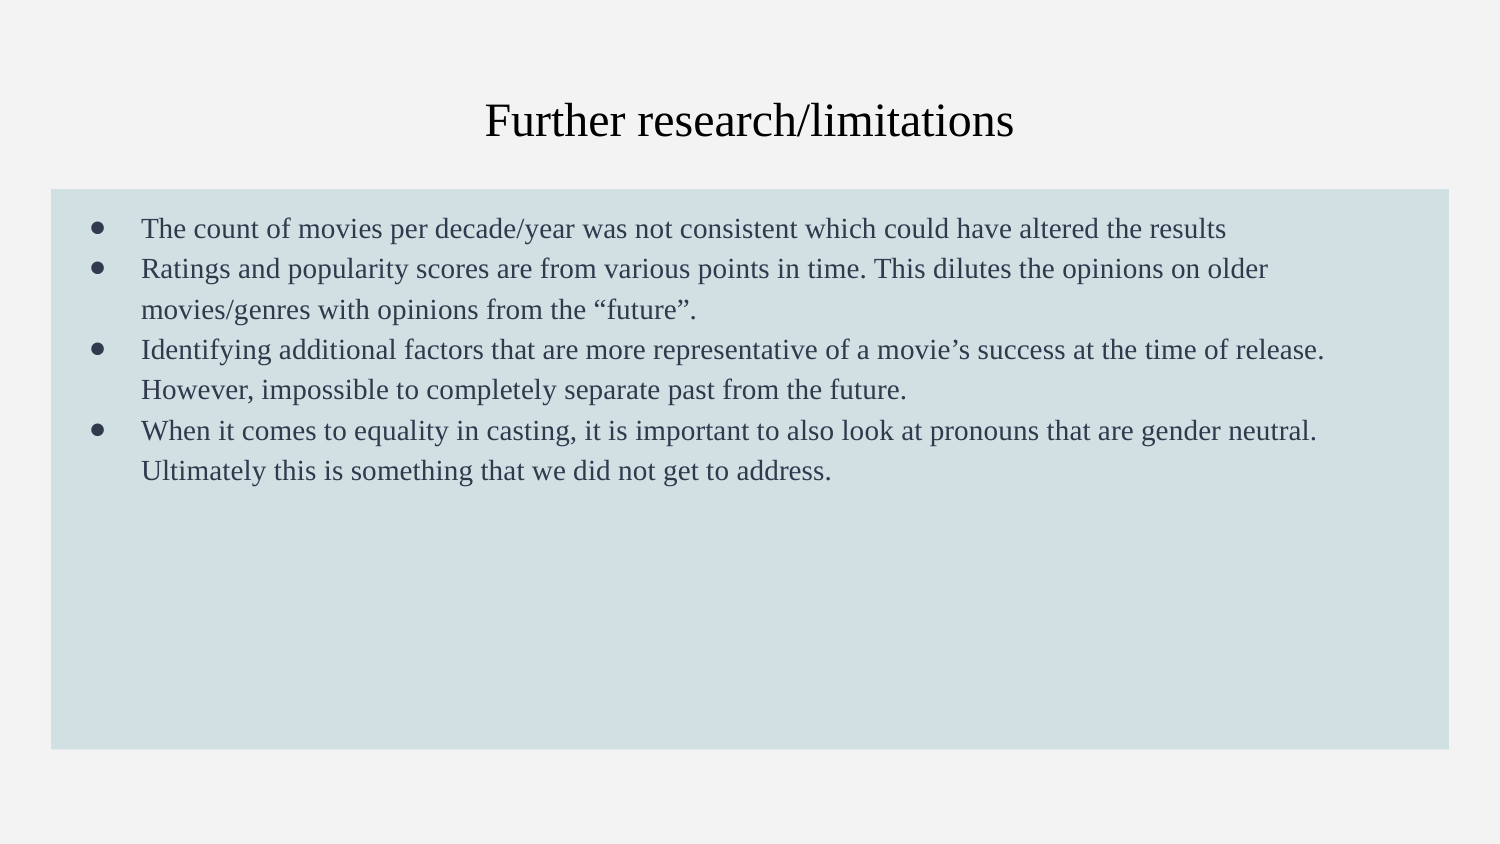

# Further research/limitations
The count of movies per decade/year was not consistent which could have altered the results
Ratings and popularity scores are from various points in time. This dilutes the opinions on older movies/genres with opinions from the “future”.
Identifying additional factors that are more representative of a movie’s success at the time of release. However, impossible to completely separate past from the future.
When it comes to equality in casting, it is important to also look at pronouns that are gender neutral. Ultimately this is something that we did not get to address.